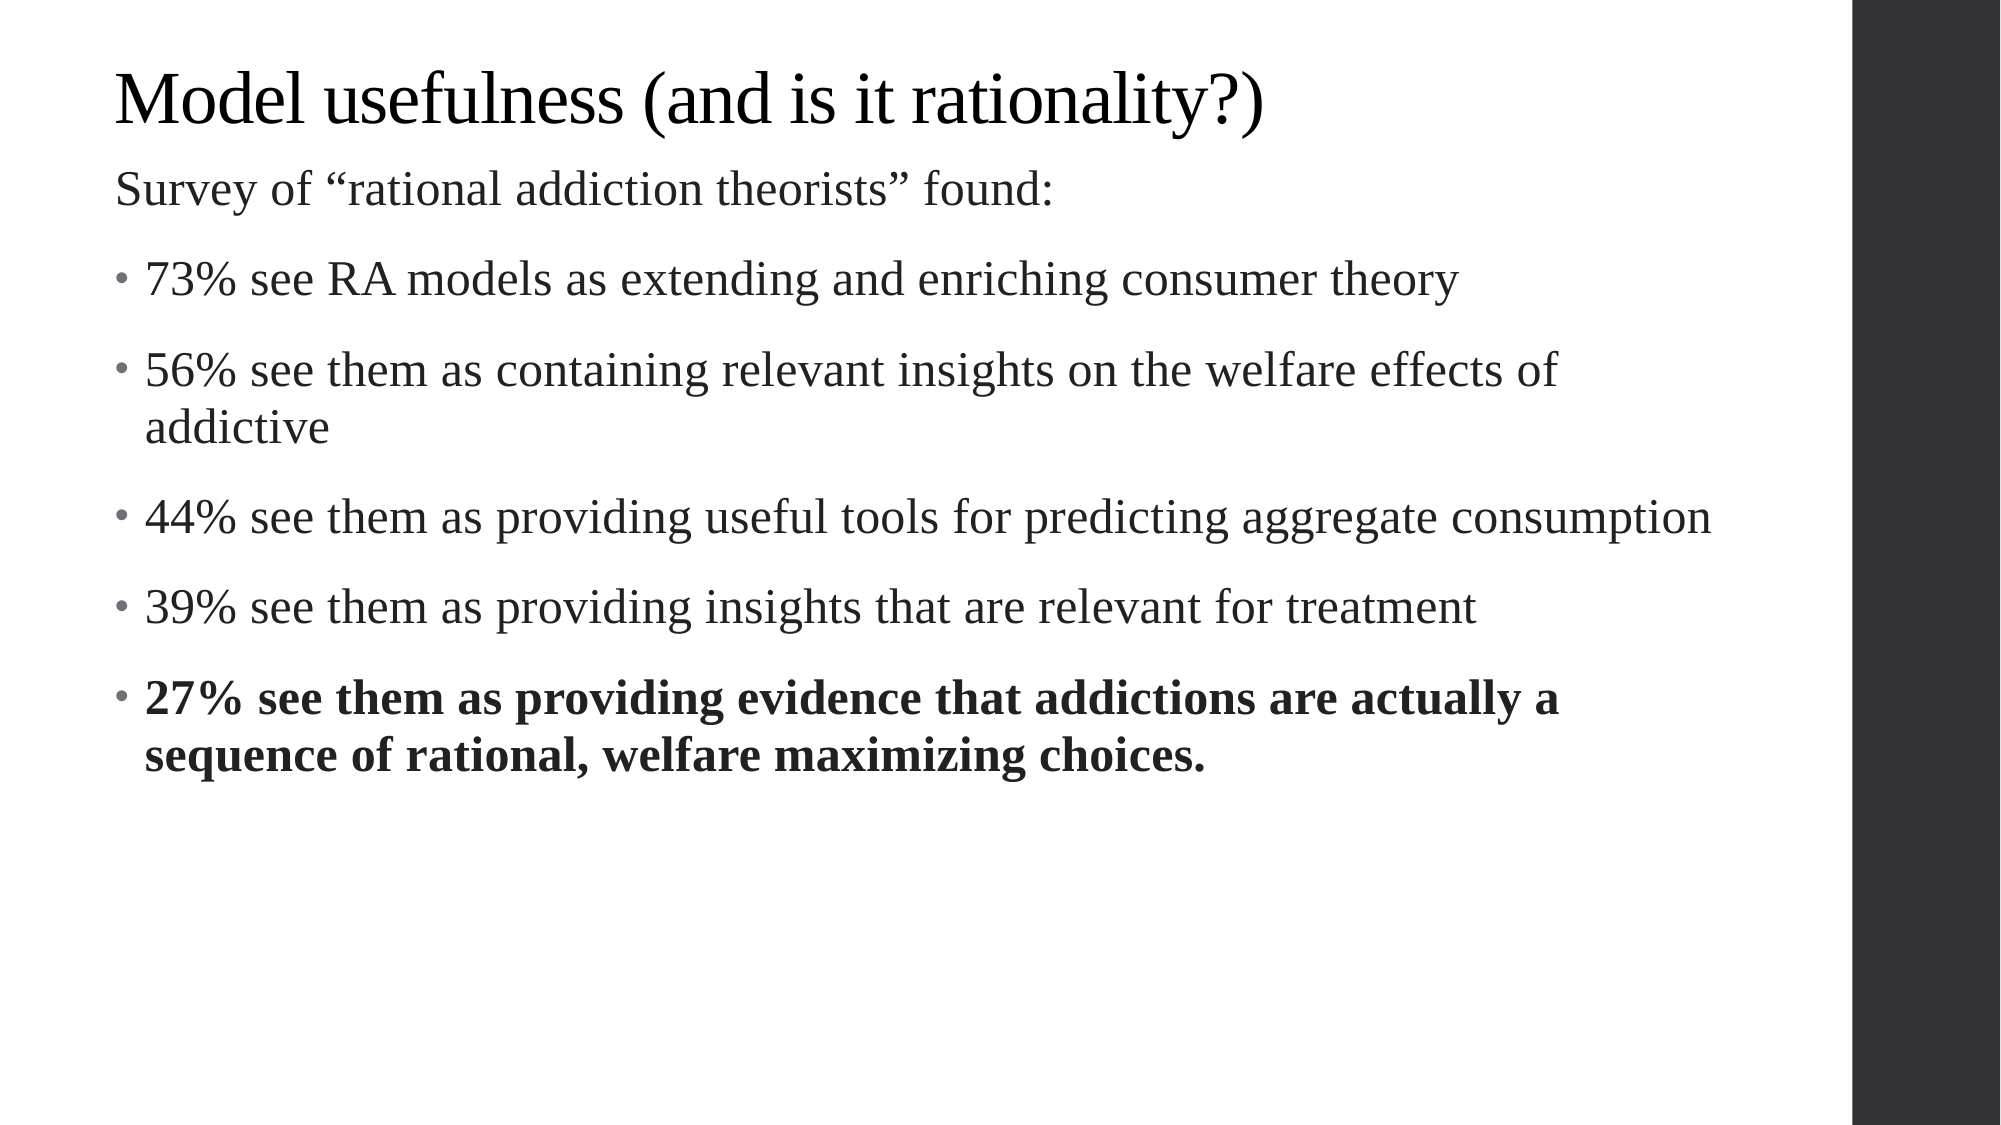

# Model usefulness (and is it rationality?)
Survey of “rational addiction theorists” found:
73% see RA models as extending and enriching consumer theory
56% see them as containing relevant insights on the welfare effects of addictive
44% see them as providing useful tools for predicting aggregate consumption
39% see them as providing insights that are relevant for treatment
27% see them as providing evidence that addictions are actually a sequence of rational, welfare maximizing choices.